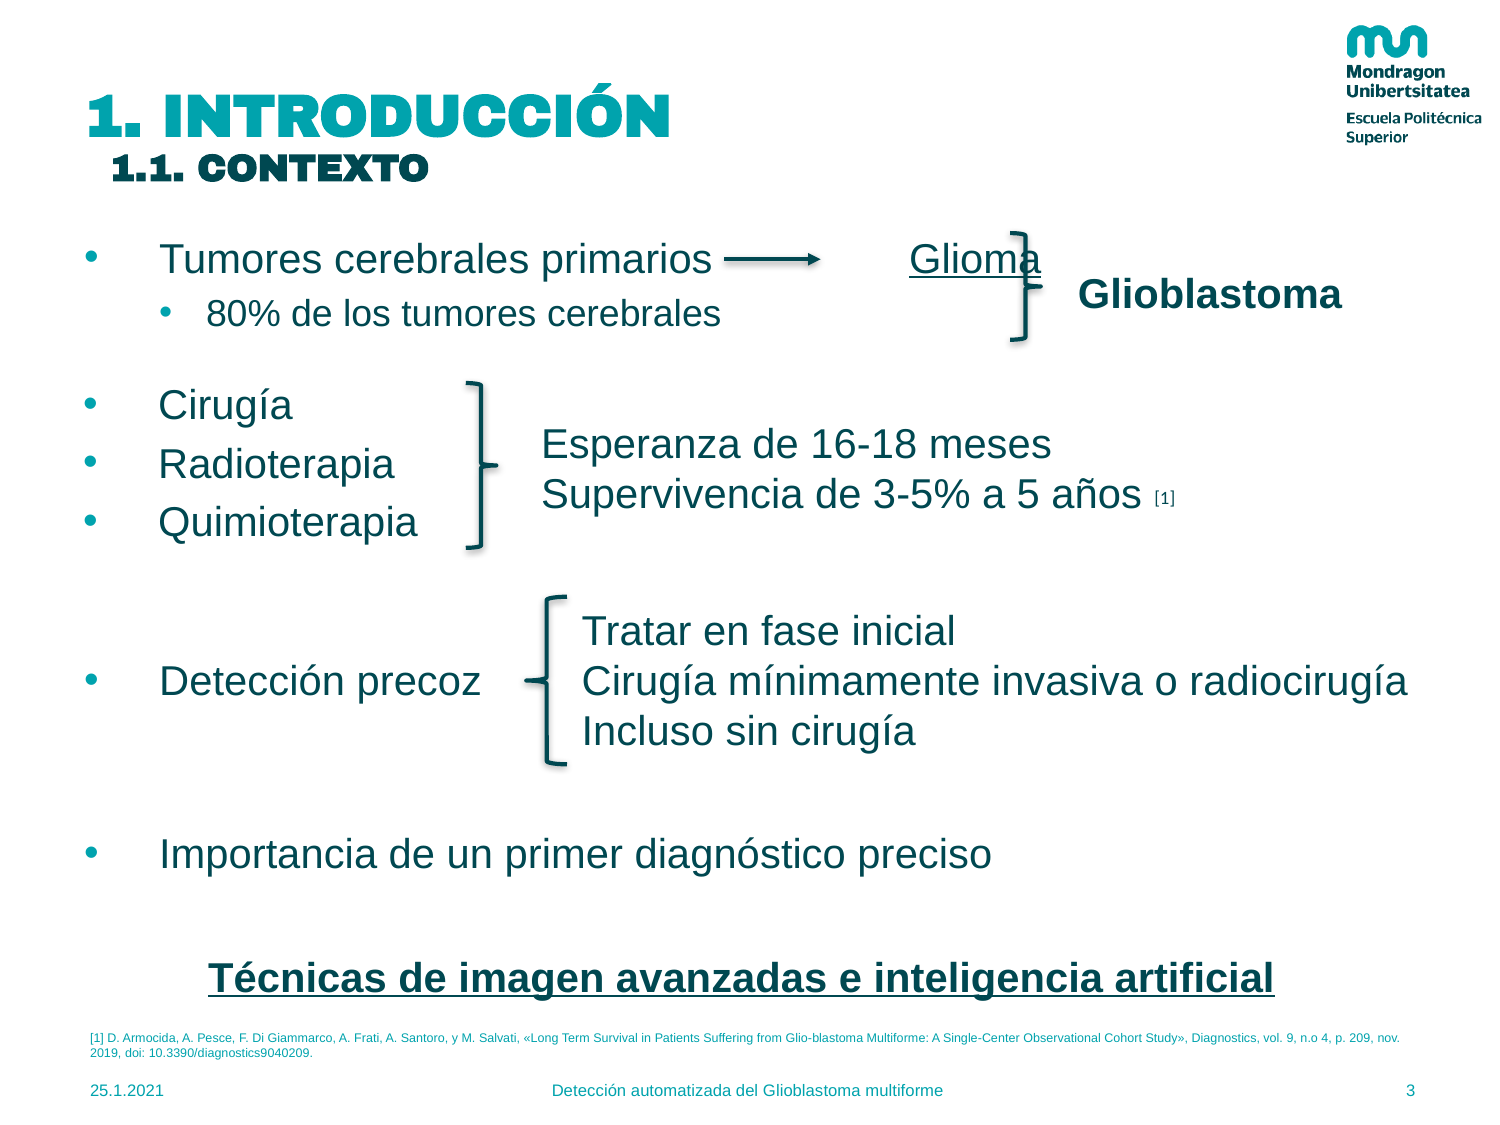

# 1. INTRODUCCIÓN
1.1. CONTEXTO
Tumores cerebrales primarios		Glioma
80% de los tumores cerebrales

Glioblastoma
Cirugía
Radioterapia
Quimioterapia

Esperanza de 16-18 meses
Supervivencia de 3-5% a 5 años
[1]

Tratar en fase inicial
Cirugía mínimamente invasiva o radiocirugía
Incluso sin cirugía

Detección precoz
Importancia de un primer diagnóstico preciso
Técnicas de imagen avanzadas e inteligencia artificial
[1] D. Armocida, A. Pesce, F. Di Giammarco, A. Frati, A. Santoro, y M. Salvati, «Long Term Survival in Patients Suffering from Glio-blastoma Multiforme: A Single-Center Observational Cohort Study», Diagnostics, vol. 9, n.o 4, p. 209, nov. 2019, doi: 10.3390/diagnostics9040209.
3
25.1.2021
Detección automatizada del Glioblastoma multiforme